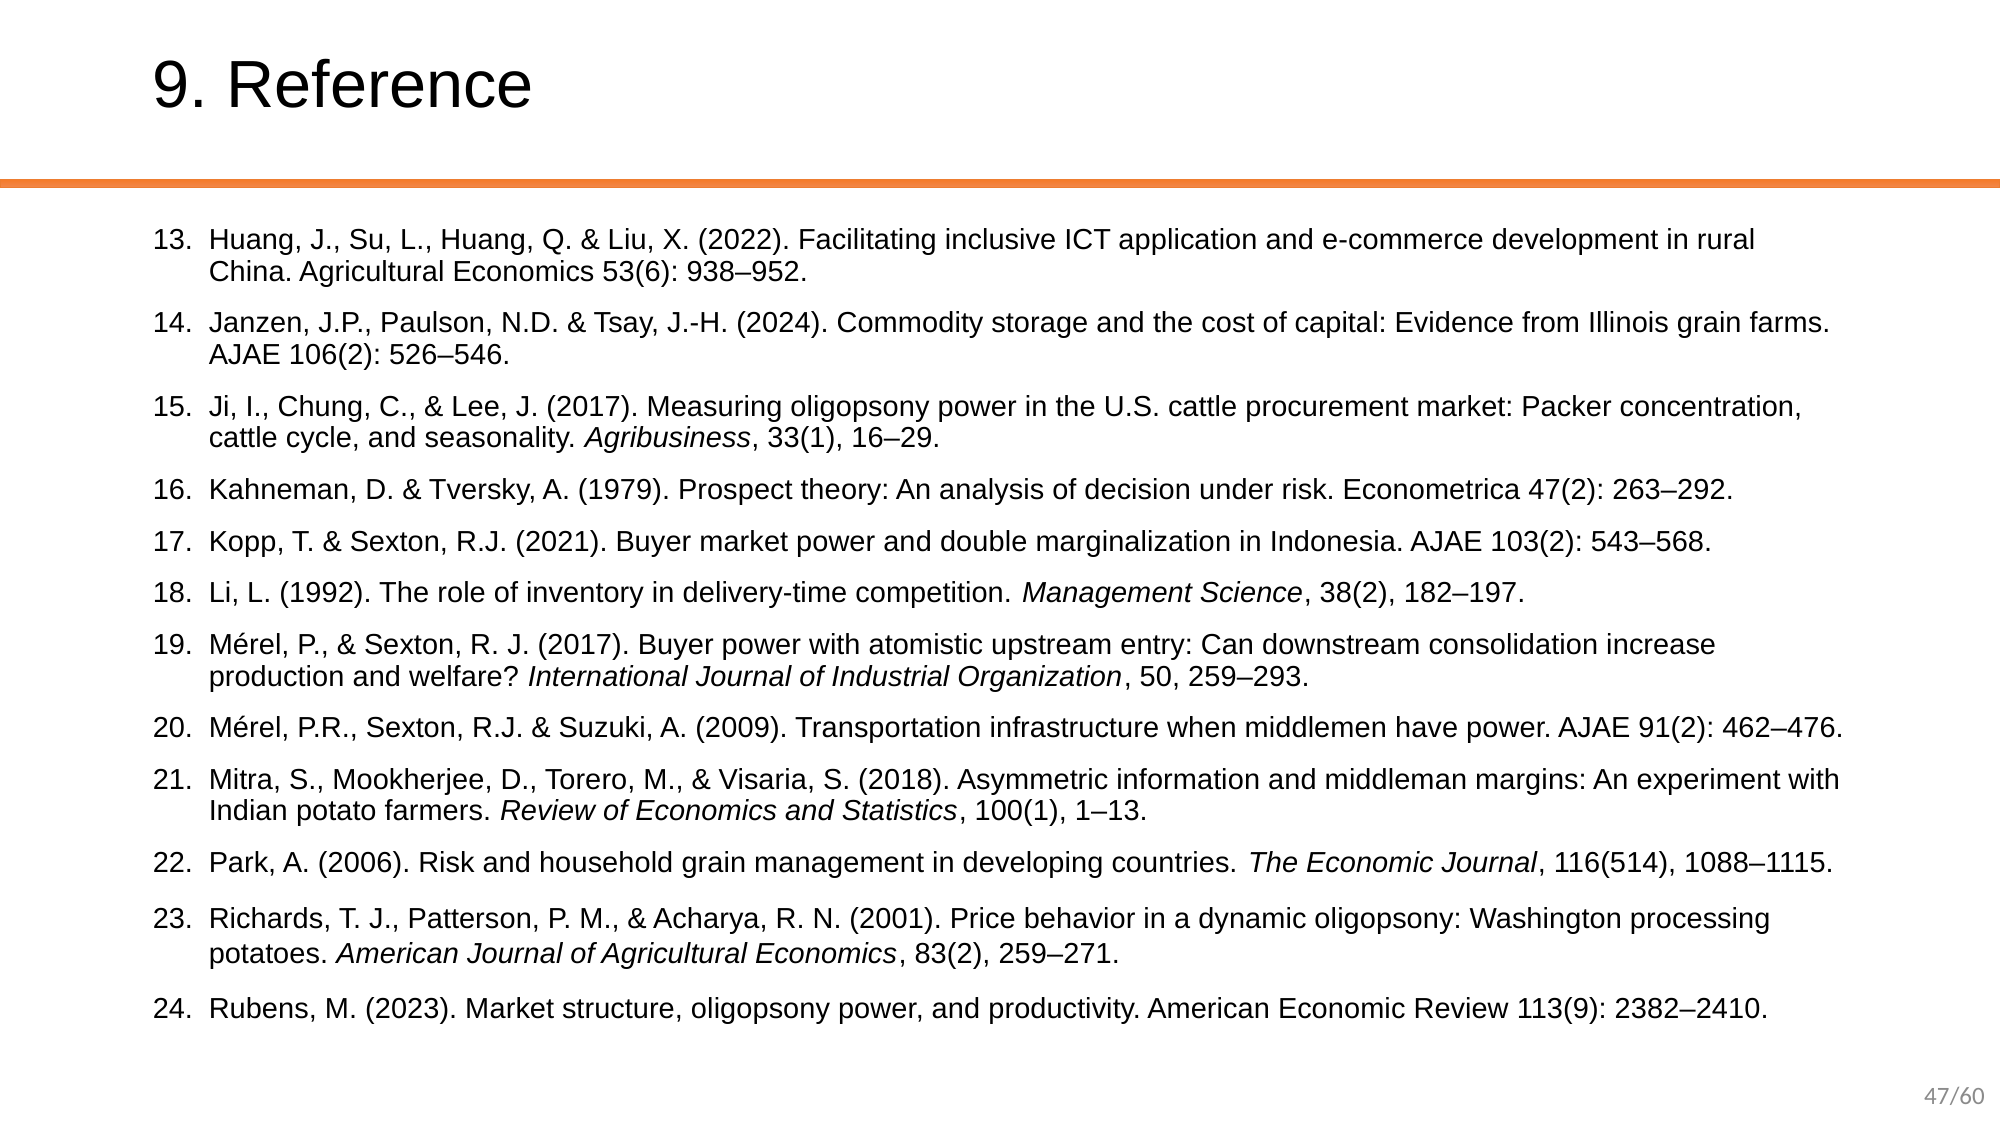

# 9. Reference
Huang, J., Su, L., Huang, Q. & Liu, X. (2022). Facilitating inclusive ICT application and e-commerce development in rural China. Agricultural Economics 53(6): 938–952.
Janzen, J.P., Paulson, N.D. & Tsay, J.-H. (2024). Commodity storage and the cost of capital: Evidence from Illinois grain farms. AJAE 106(2): 526–546.
Ji, I., Chung, C., & Lee, J. (2017). Measuring oligopsony power in the U.S. cattle procurement market: Packer concentration, cattle cycle, and seasonality. Agribusiness, 33(1), 16–29.
Kahneman, D. & Tversky, A. (1979). Prospect theory: An analysis of decision under risk. Econometrica 47(2): 263–292.
Kopp, T. & Sexton, R.J. (2021). Buyer market power and double marginalization in Indonesia. AJAE 103(2): 543–568.
Li, L. (1992). The role of inventory in delivery-time competition. Management Science, 38(2), 182–197.
Mérel, P., & Sexton, R. J. (2017). Buyer power with atomistic upstream entry: Can downstream consolidation increase production and welfare? International Journal of Industrial Organization, 50, 259–293.
Mérel, P.R., Sexton, R.J. & Suzuki, A. (2009). Transportation infrastructure when middlemen have power. AJAE 91(2): 462–476.
Mitra, S., Mookherjee, D., Torero, M., & Visaria, S. (2018). Asymmetric information and middleman margins: An experiment with Indian potato farmers. Review of Economics and Statistics, 100(1), 1–13.
Park, A. (2006). Risk and household grain management in developing countries. The Economic Journal, 116(514), 1088–1115.
Richards, T. J., Patterson, P. M., & Acharya, R. N. (2001). Price behavior in a dynamic oligopsony: Washington processing potatoes. American Journal of Agricultural Economics, 83(2), 259–271.
Rubens, M. (2023). Market structure, oligopsony power, and productivity. American Economic Review 113(9): 2382–2410.

47/60